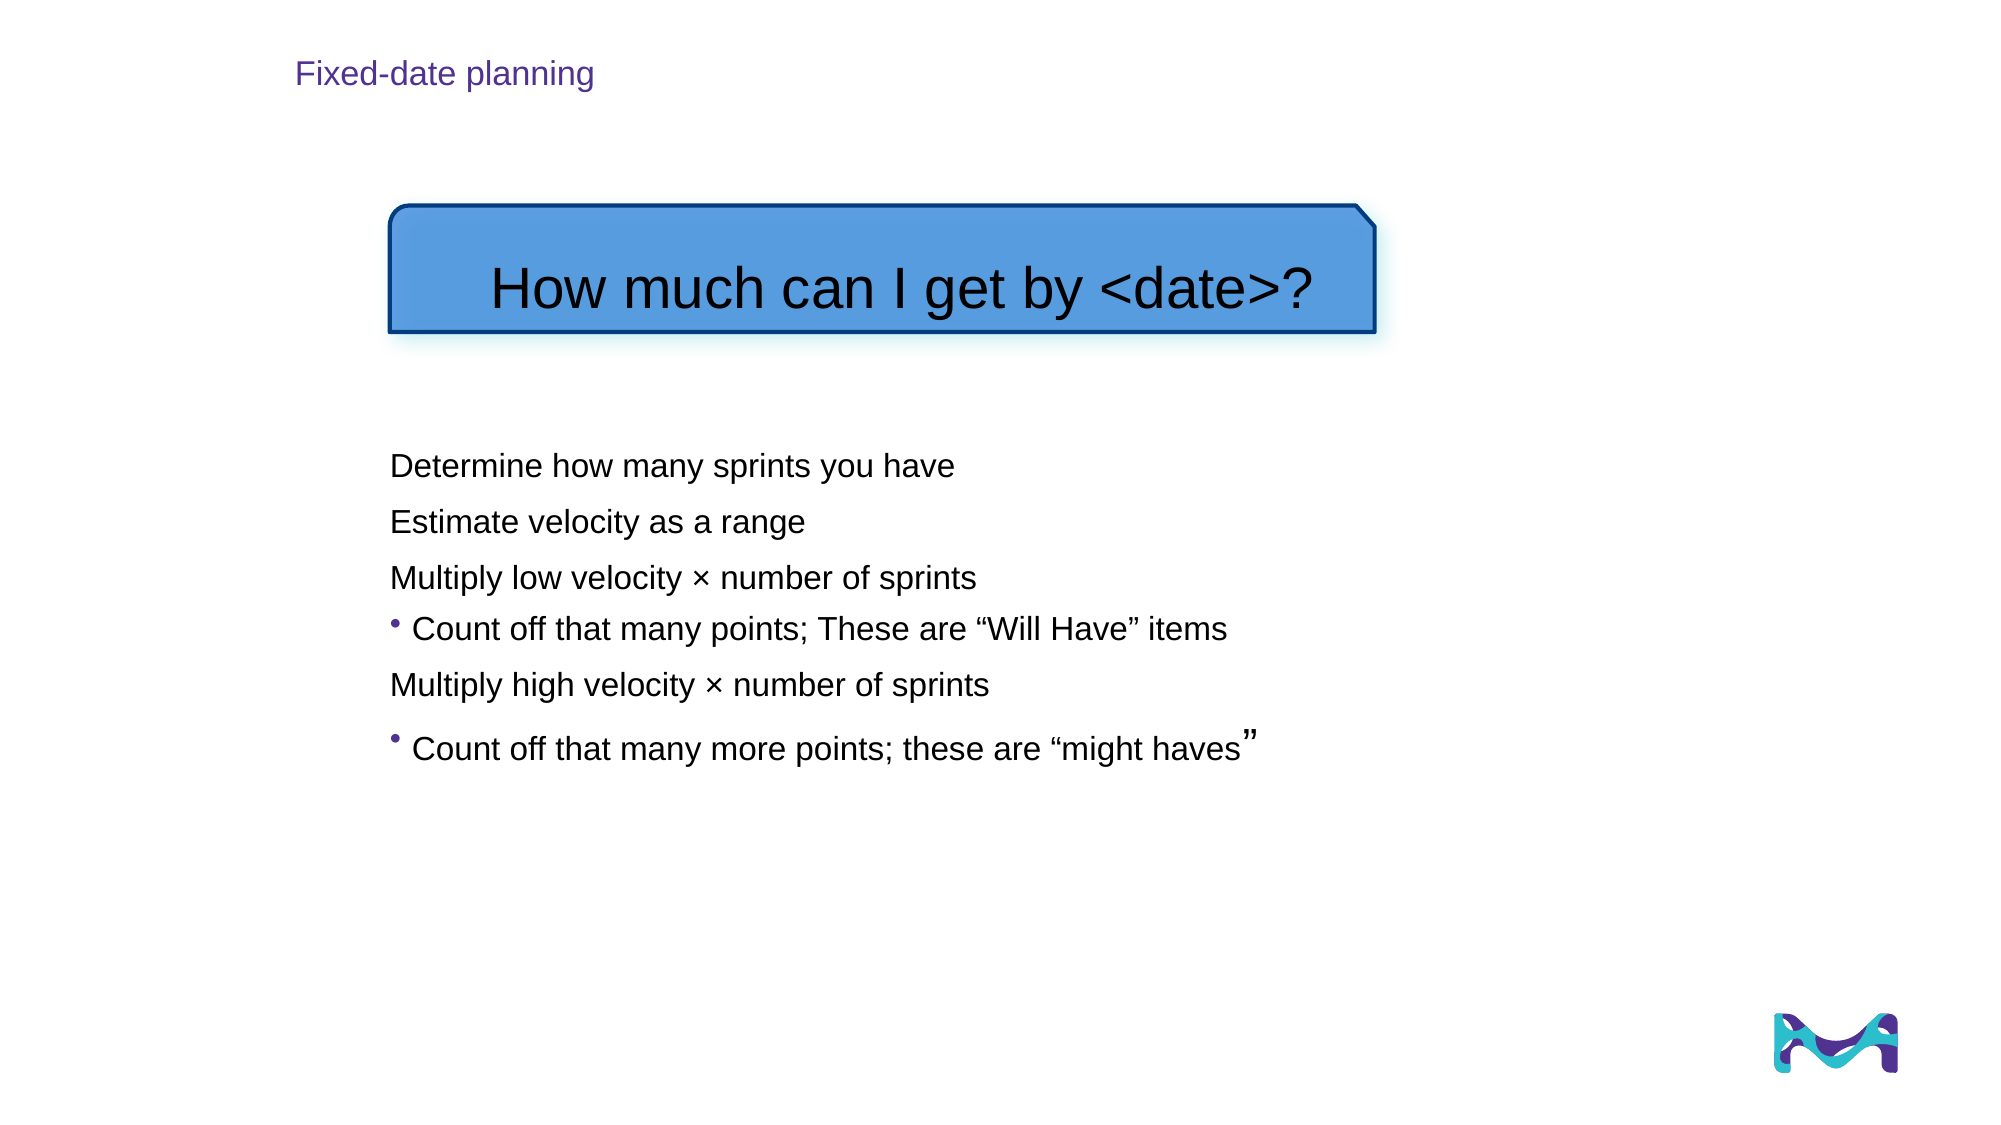

# Fixed-date planning

How much can I get by <date>?
Determine how many sprints you have
Estimate velocity as a range
Multiply low velocity × number of sprints
Count off that many points; These are “Will Have” items
Multiply high velocity × number of sprints
Count off that many more points; these are “might haves”